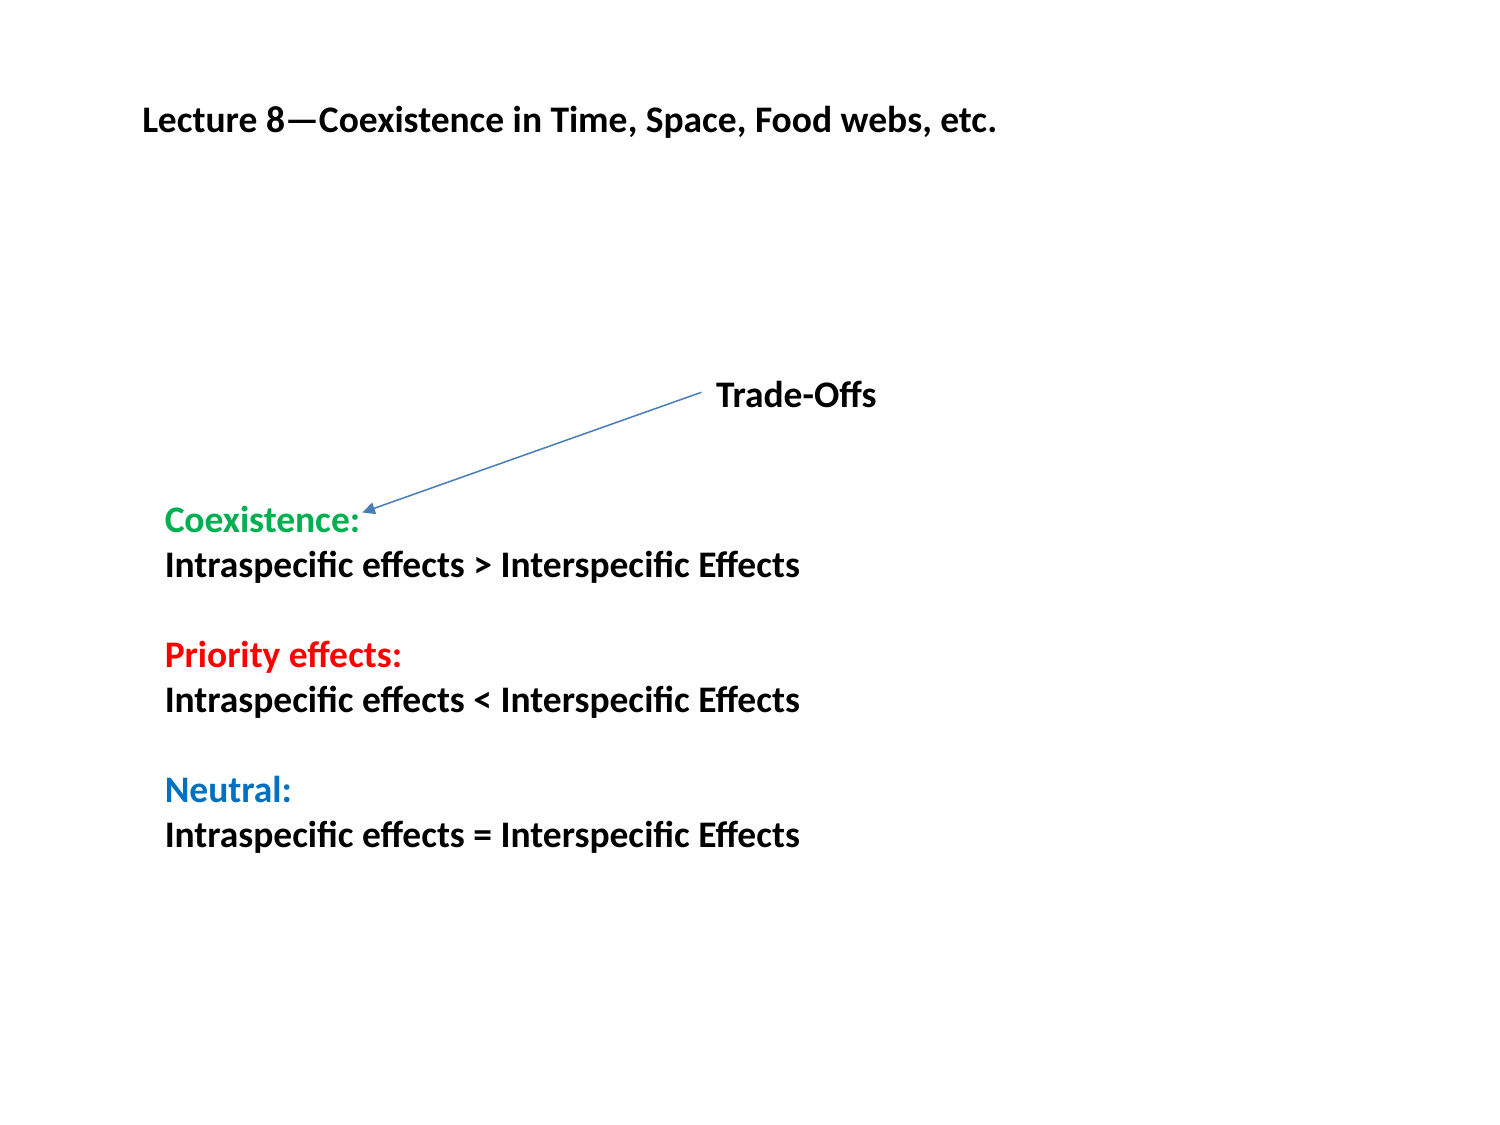

Lecture 8—Coexistence in Time, Space, Food webs, etc.
Trade-Offs
Coexistence:
Intraspecific effects > Interspecific Effects

Priority effects:
Intraspecific effects < Interspecific Effects

Neutral:
Intraspecific effects = Interspecific Effects